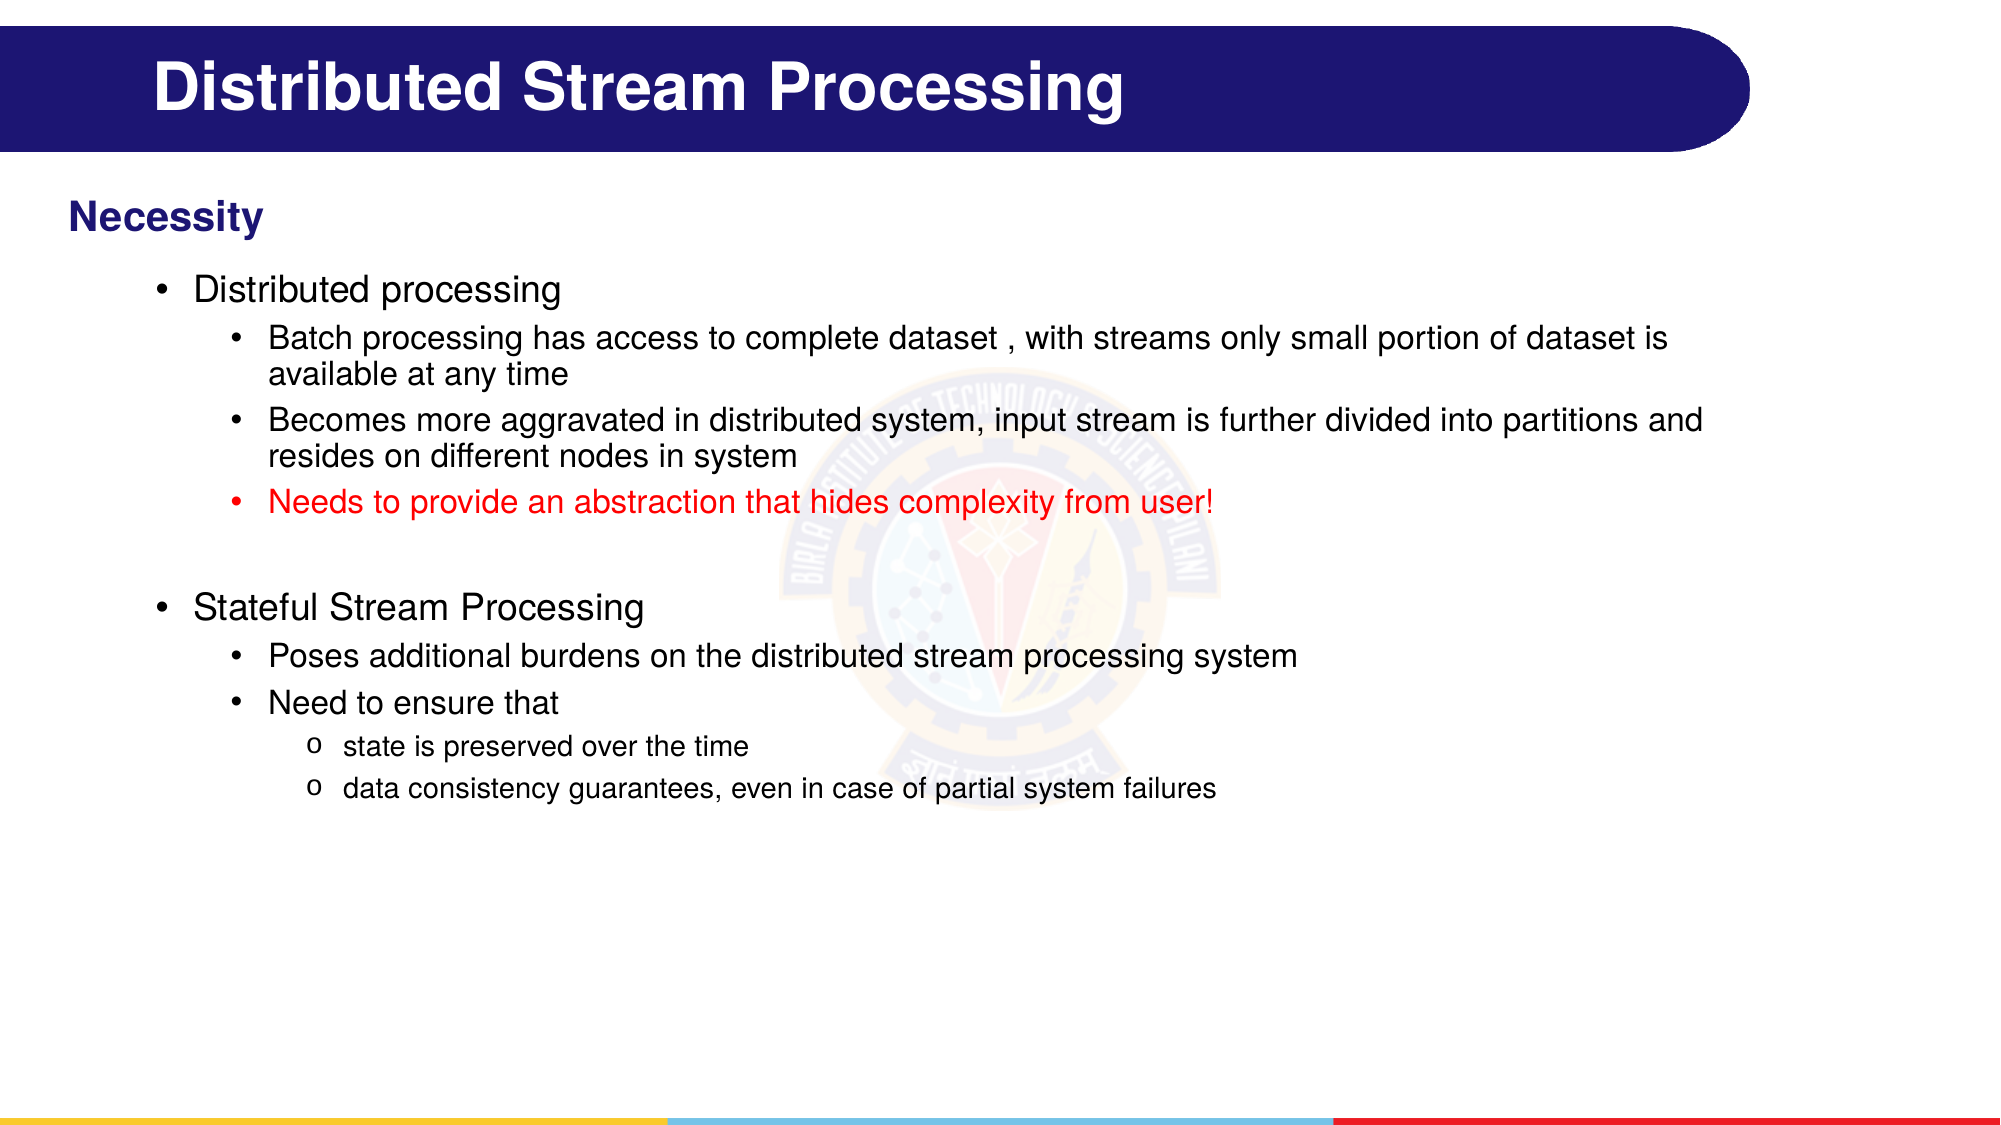

# Distributed Stream Processing
Necessity
Distributed processing
Batch processing has access to complete dataset , with streams only small portion of dataset is available at any time
Becomes more aggravated in distributed system, input stream is further divided into partitions and resides on different nodes in system
Needs to provide an abstraction that hides complexity from user!

Stateful Stream Processing
Poses additional burdens on the distributed stream processing system
Need to ensure that
state is preserved over the time
data consistency guarantees, even in case of partial system failures